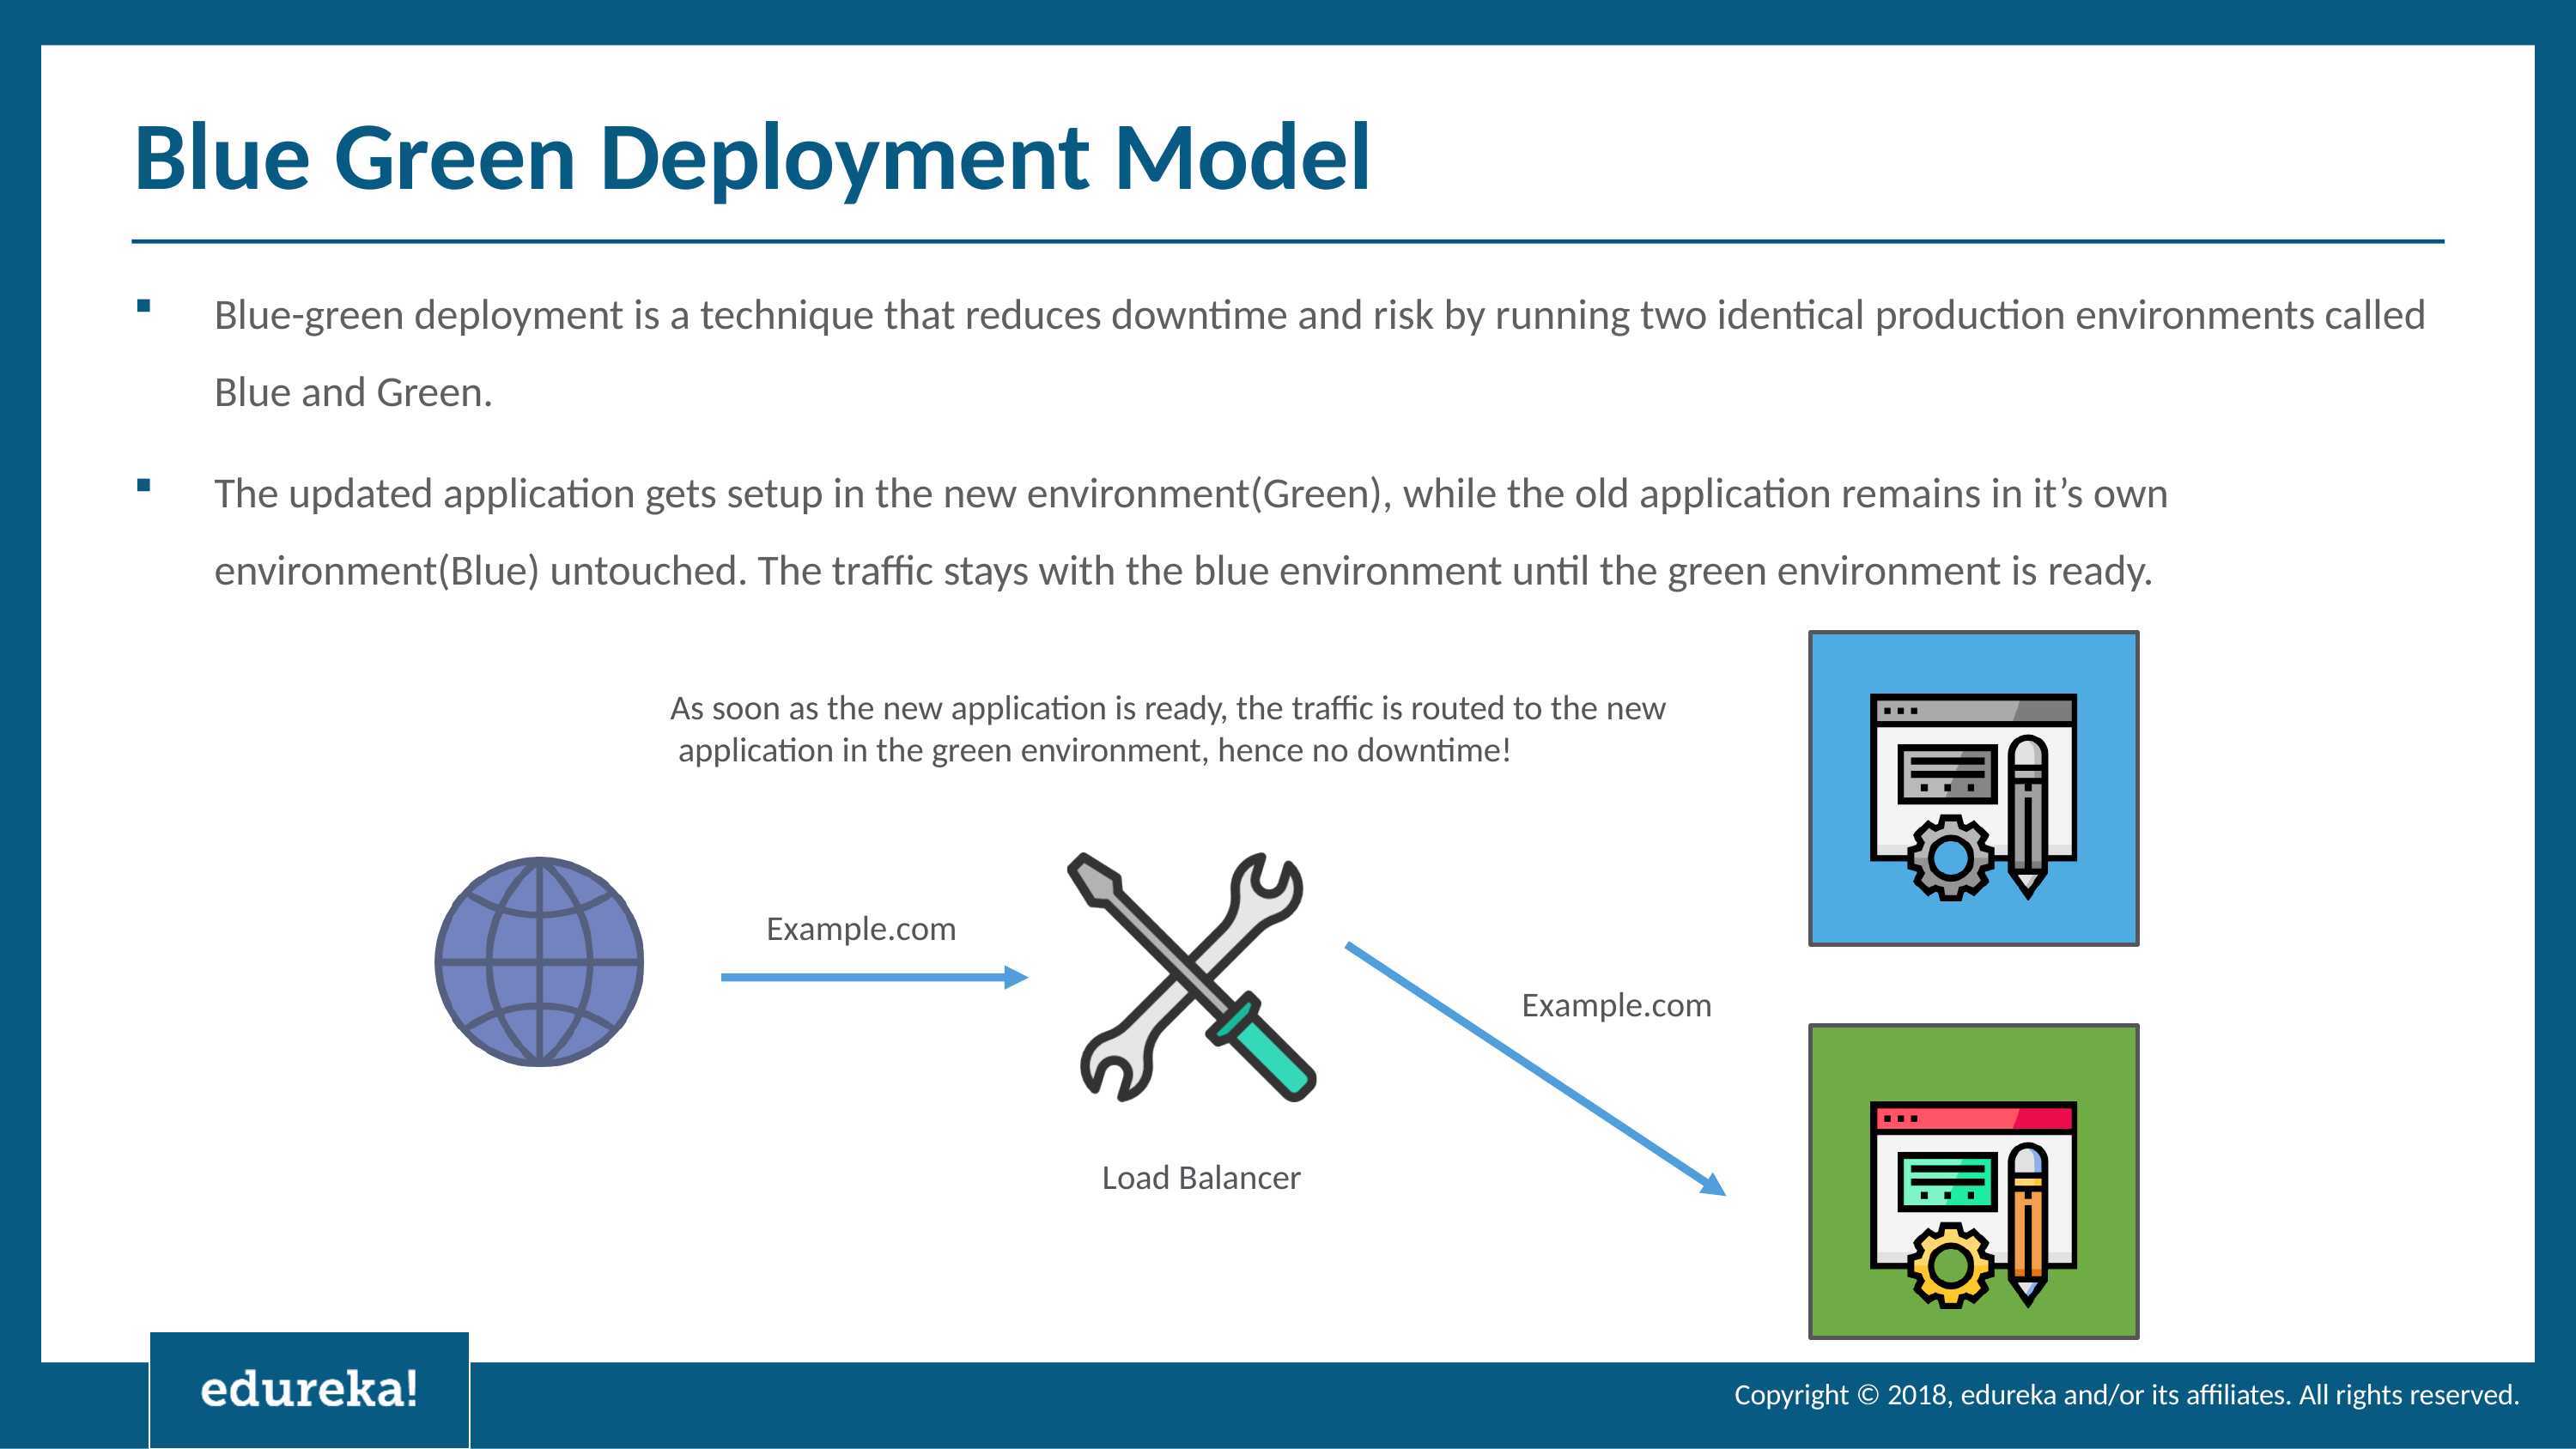

# Blue Green Deployment Model
Blue-green deployment is a technique that reduces downtime and risk by running two identical production environments called  Blue and Green.

The updated application gets setup in the new environment(Green), while the old application remains in it’s own
environment(Blue) untouched. The traffic stays with the blue environment until the green environment is ready.

As soon as the new application is ready, the traffic is routed to the new  application in the green environment, hence no downtime!

Example.com
Example.com
Load Balancer
Copyright © 2018, edureka and/or its affiliates. All rights reserved.